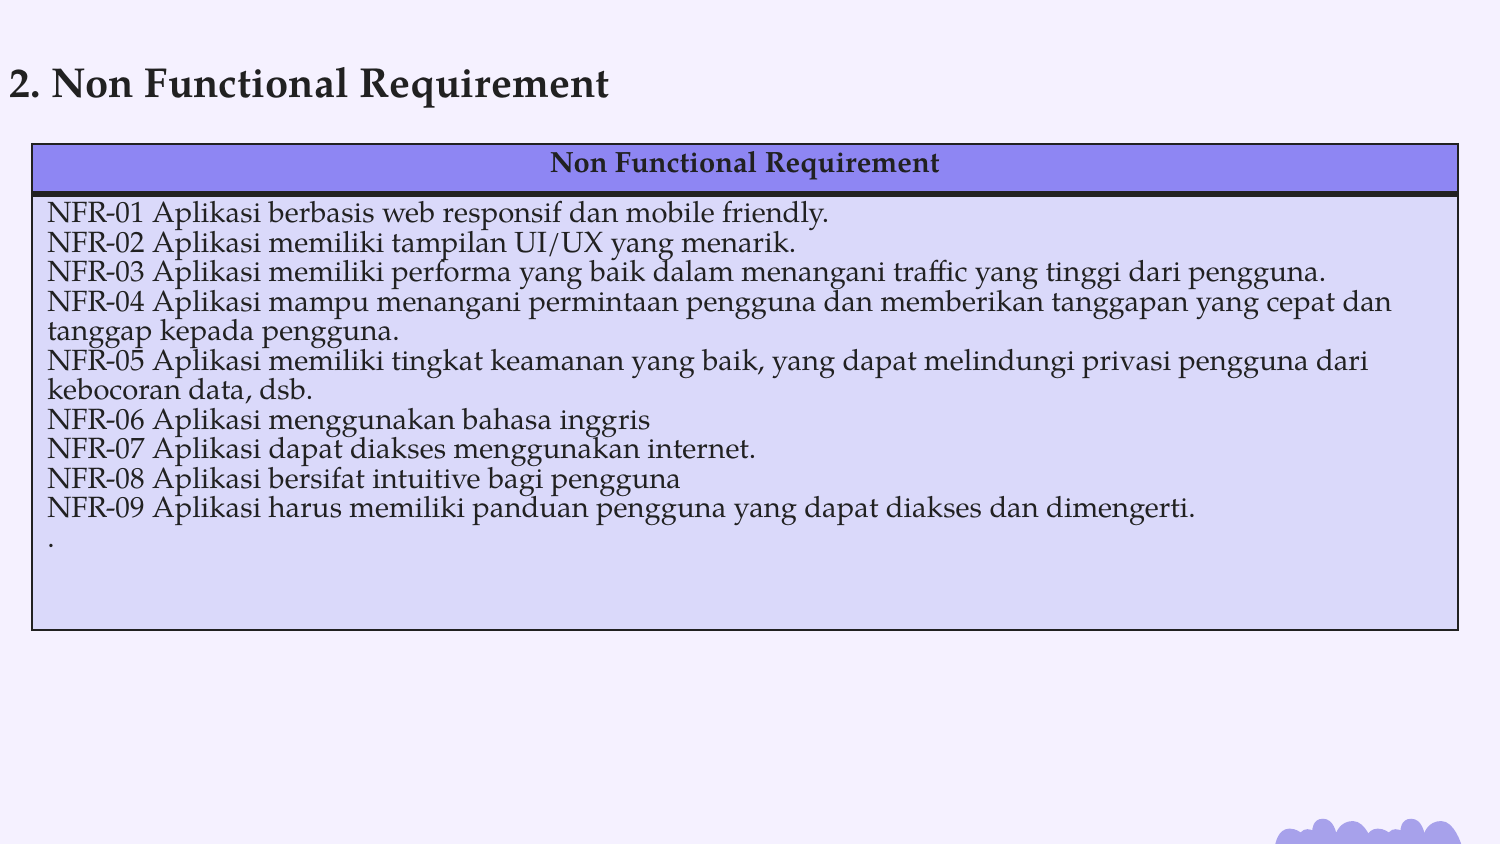

2. Non Functional Requirement
| Non Functional Requirement |
| --- |
| NFR-01 Aplikasi berbasis web responsif dan mobile friendly. NFR-02 Aplikasi memiliki tampilan UI/UX yang menarik. NFR-03 Aplikasi memiliki performa yang baik dalam menangani traffic yang tinggi dari pengguna. NFR-04 Aplikasi mampu menangani permintaan pengguna dan memberikan tanggapan yang cepat dan tanggap kepada pengguna. NFR-05 Aplikasi memiliki tingkat keamanan yang baik, yang dapat melindungi privasi pengguna dari kebocoran data, dsb. NFR-06 Aplikasi menggunakan bahasa inggris NFR-07 Aplikasi dapat diakses menggunakan internet. NFR-08 Aplikasi bersifat intuitive bagi pengguna NFR-09 Aplikasi harus memiliki panduan pengguna yang dapat diakses dan dimengerti. . |
|  |
| --- |